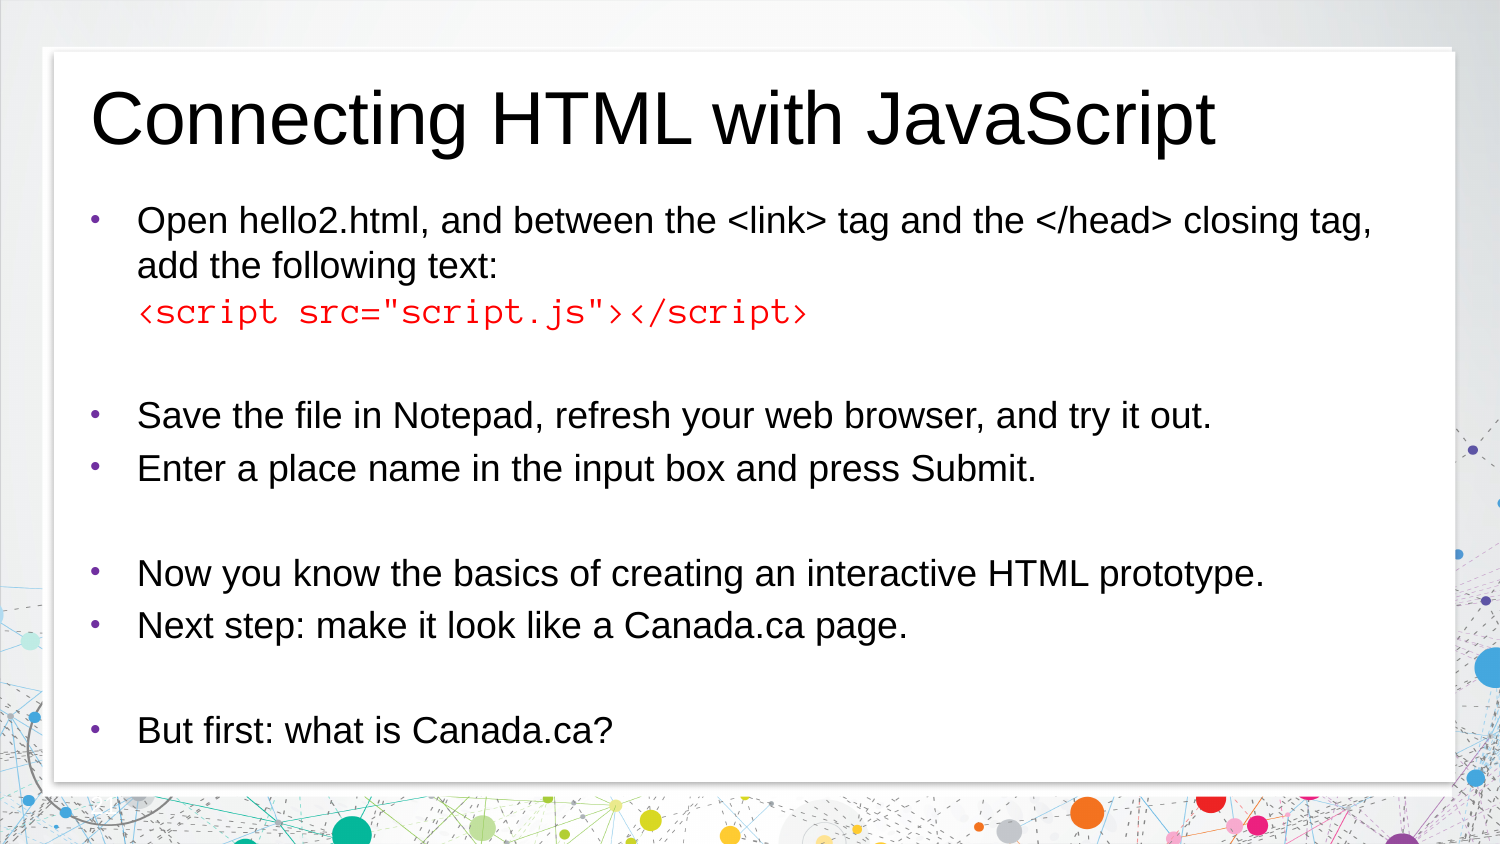

# Connecting HTML with JavaScript
Open hello2.html, and between the <link> tag and the </head> closing tag, add the following text:
<script src="script.js"></script>

Save the file in Notepad, refresh your web browser, and try it out.
Enter a place name in the input box and press Submit.

Now you know the basics of creating an interactive HTML prototype.
Next step: make it look like a Canada.ca page.

But first: what is Canada.ca?

21